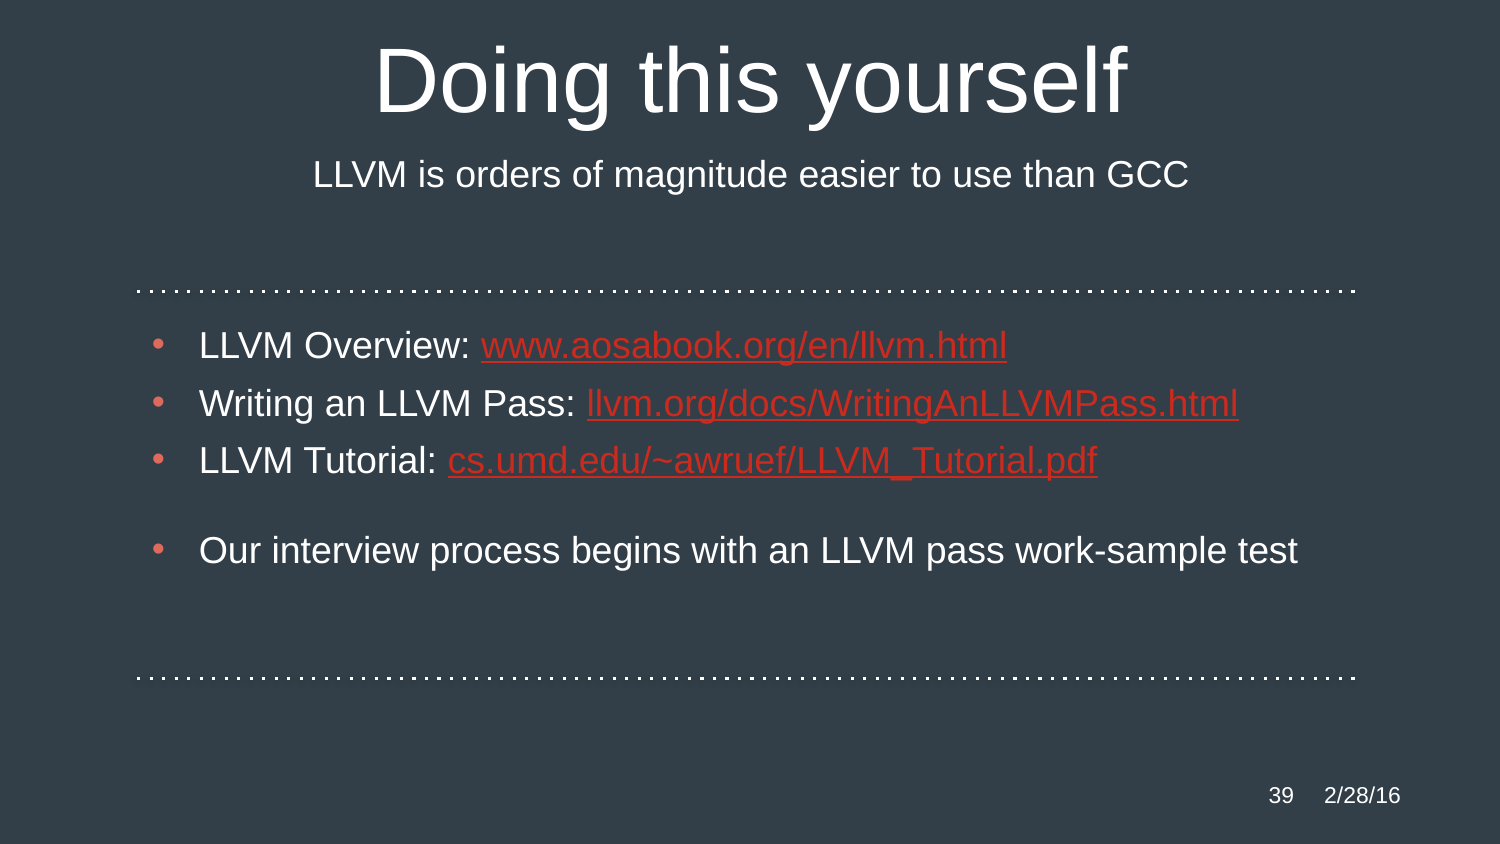

Doing this yourself
LLVM is orders of magnitude easier to use than GCC
LLVM Overview: www.aosabook.org/en/llvm.html
Writing an LLVM Pass: llvm.org/docs/WritingAnLLVMPass.html
LLVM Tutorial: cs.umd.edu/~awruef/LLVM_Tutorial.pdf

Our interview process begins with an LLVM pass work-sample test

39
2/28/16